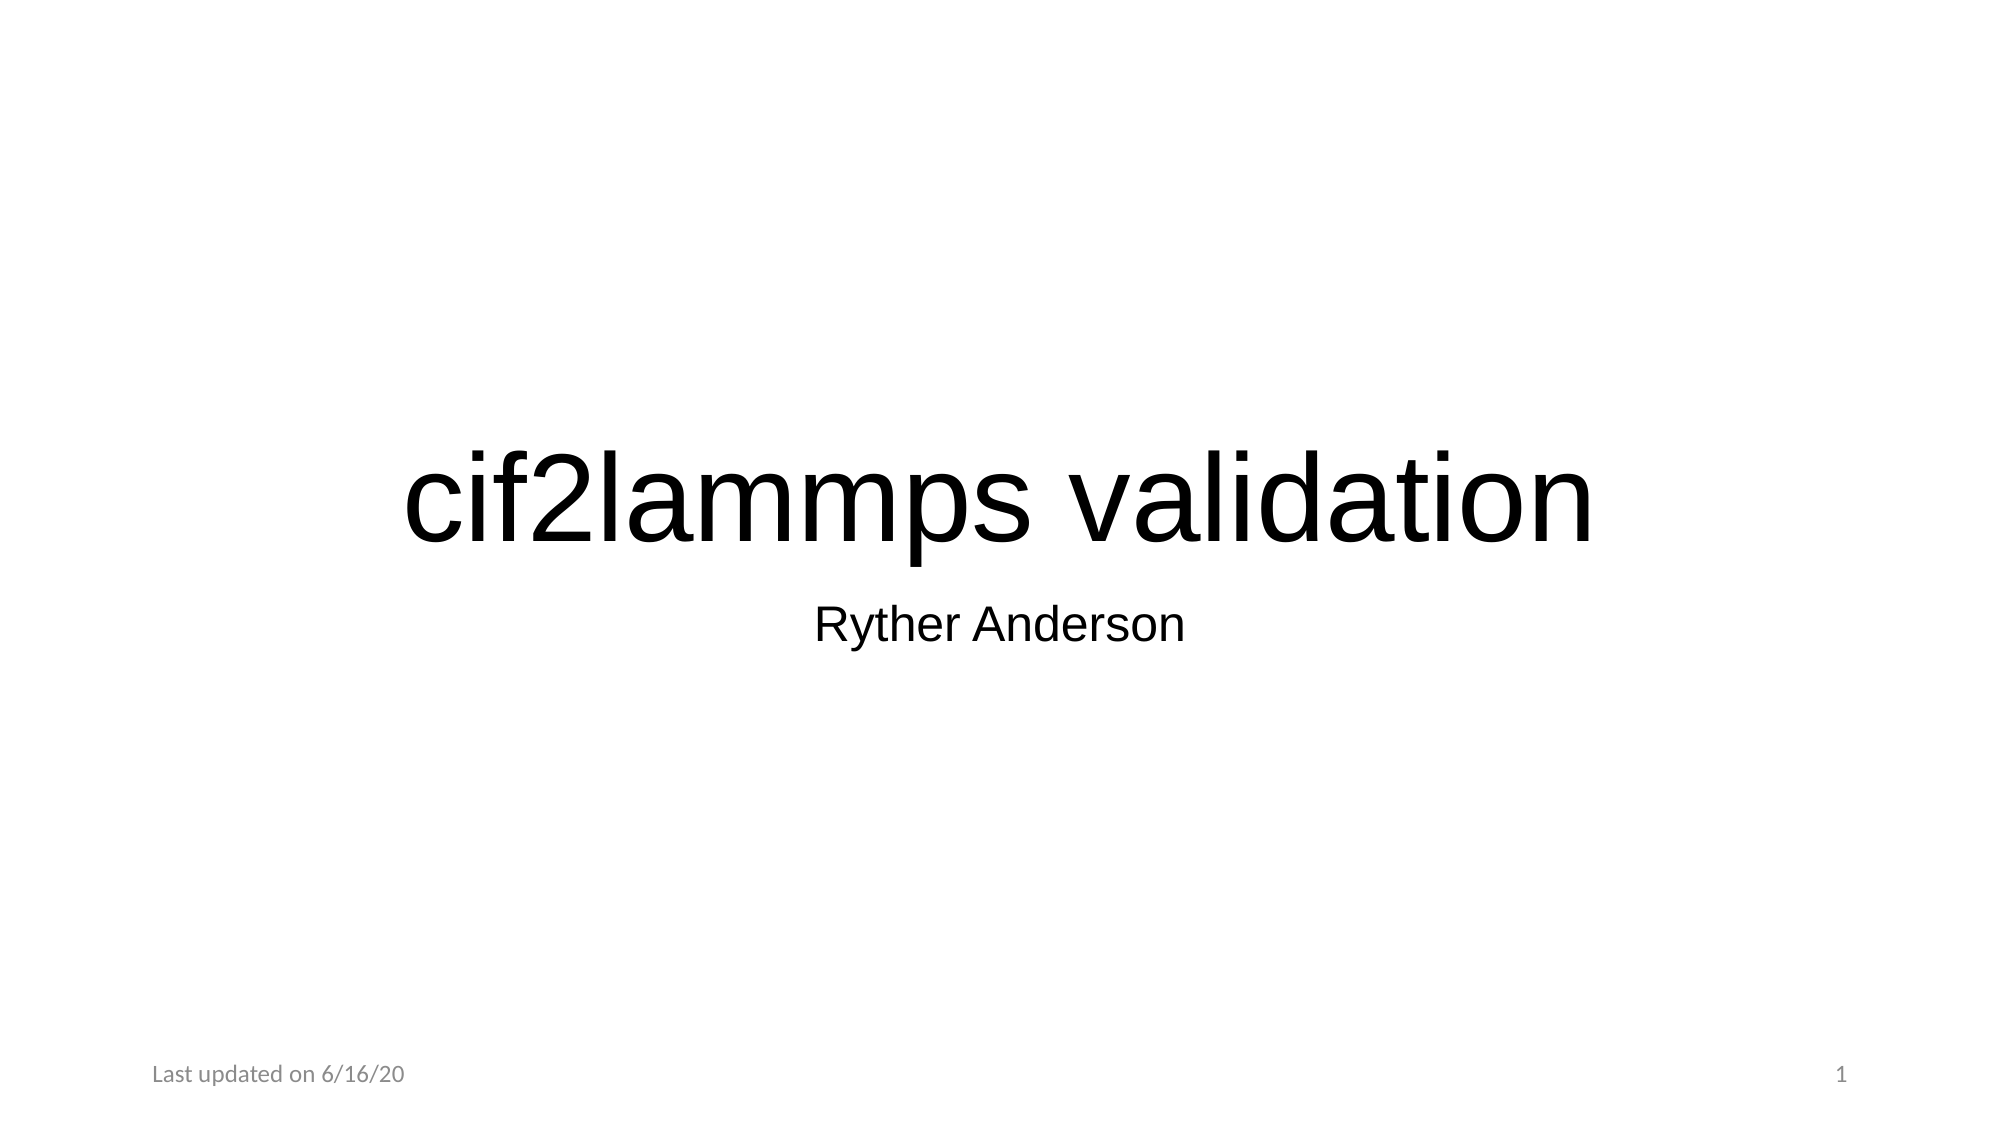

# cif2lammps validation
Ryther Anderson
Last updated on 6/16/20
1